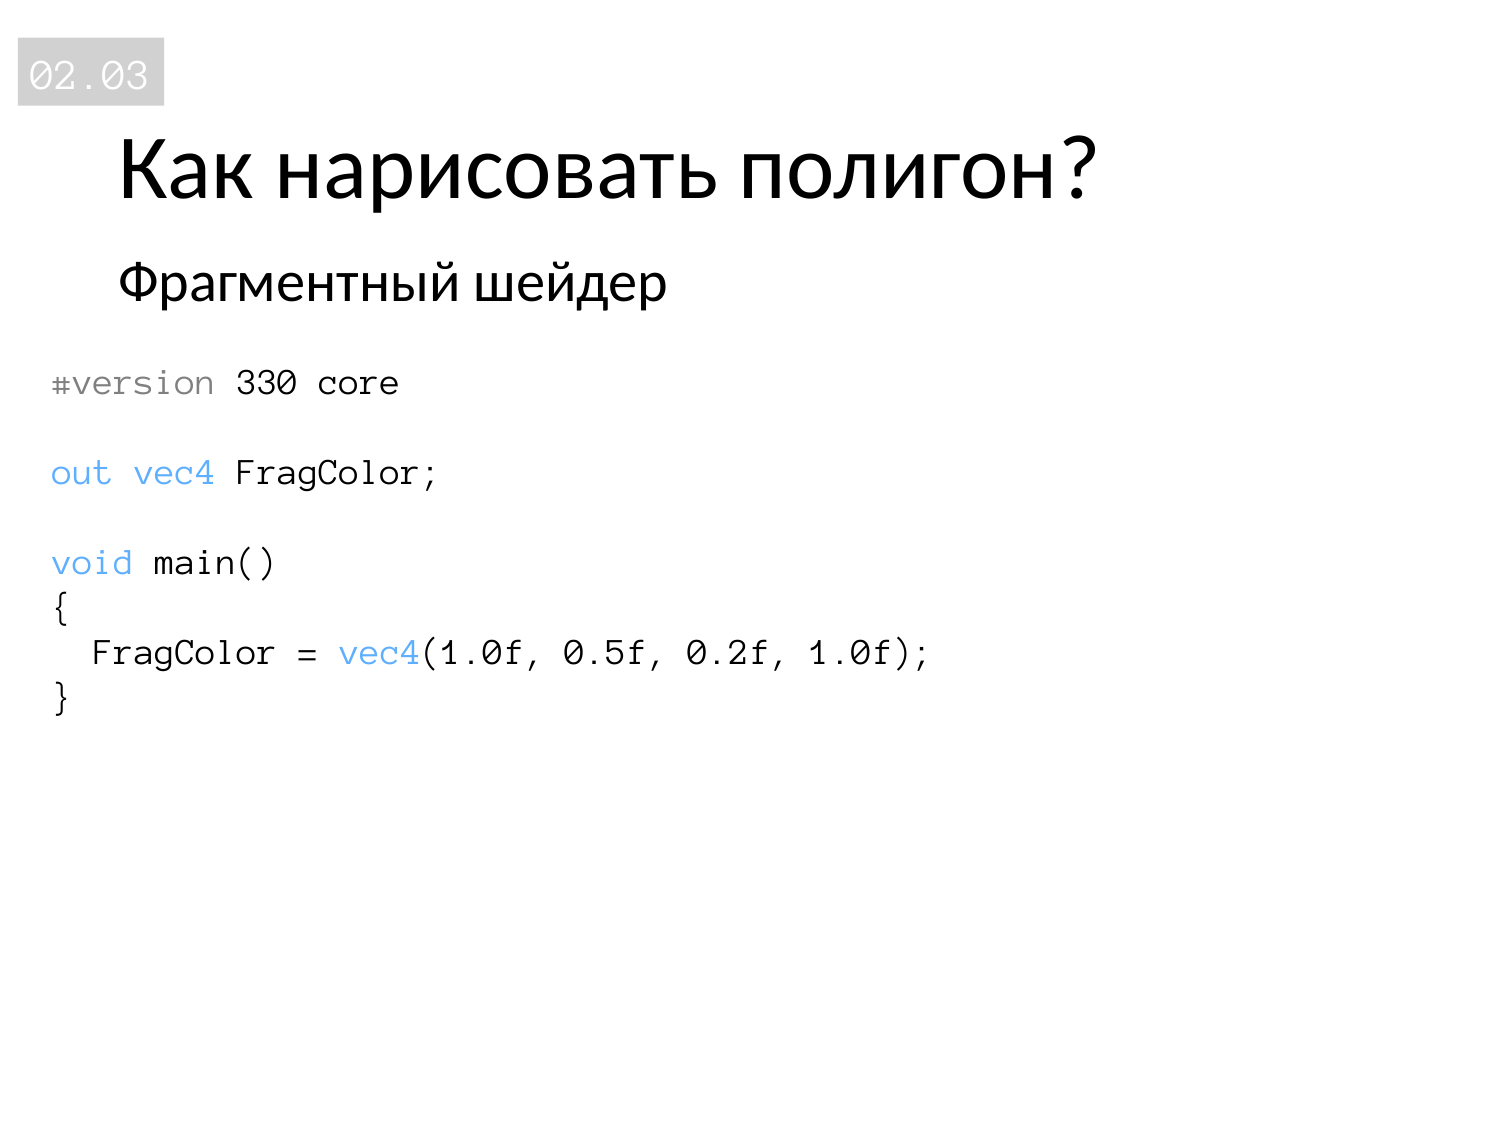

02.03
# Как нарисовать полигон?
Фрагментный шейдер
#version 330 core

out vec4 FragColor;

void main()
{
  FragColor = vec4(1.0f, 0.5f, 0.2f, 1.0f);
}